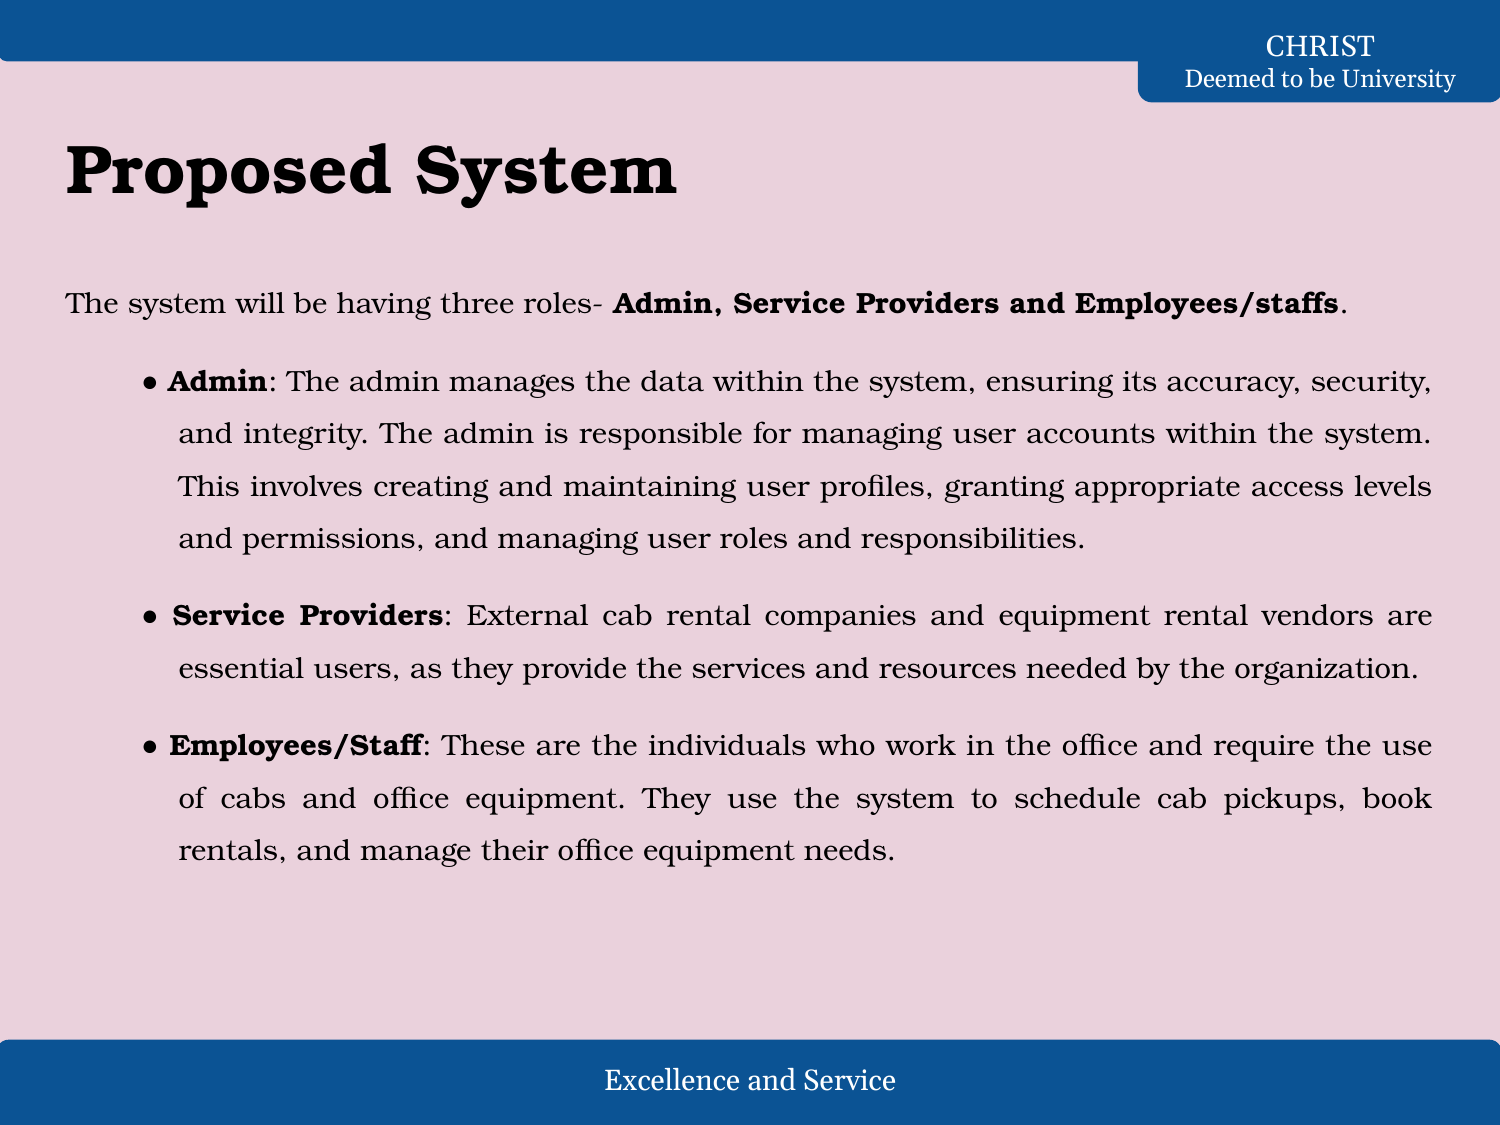

# Proposed System
The system will be having three roles- Admin, Service Providers and Employees/staffs.
● Admin: The admin manages the data within the system, ensuring its accuracy, security, and integrity. The admin is responsible for managing user accounts within the system. This involves creating and maintaining user profiles, granting appropriate access levels and permissions, and managing user roles and responsibilities.
● Service Providers: External cab rental companies and equipment rental vendors are essential users, as they provide the services and resources needed by the organization.
● Employees/Staff: These are the individuals who work in the office and require the use of cabs and office equipment. They use the system to schedule cab pickups, book rentals, and manage their office equipment needs.